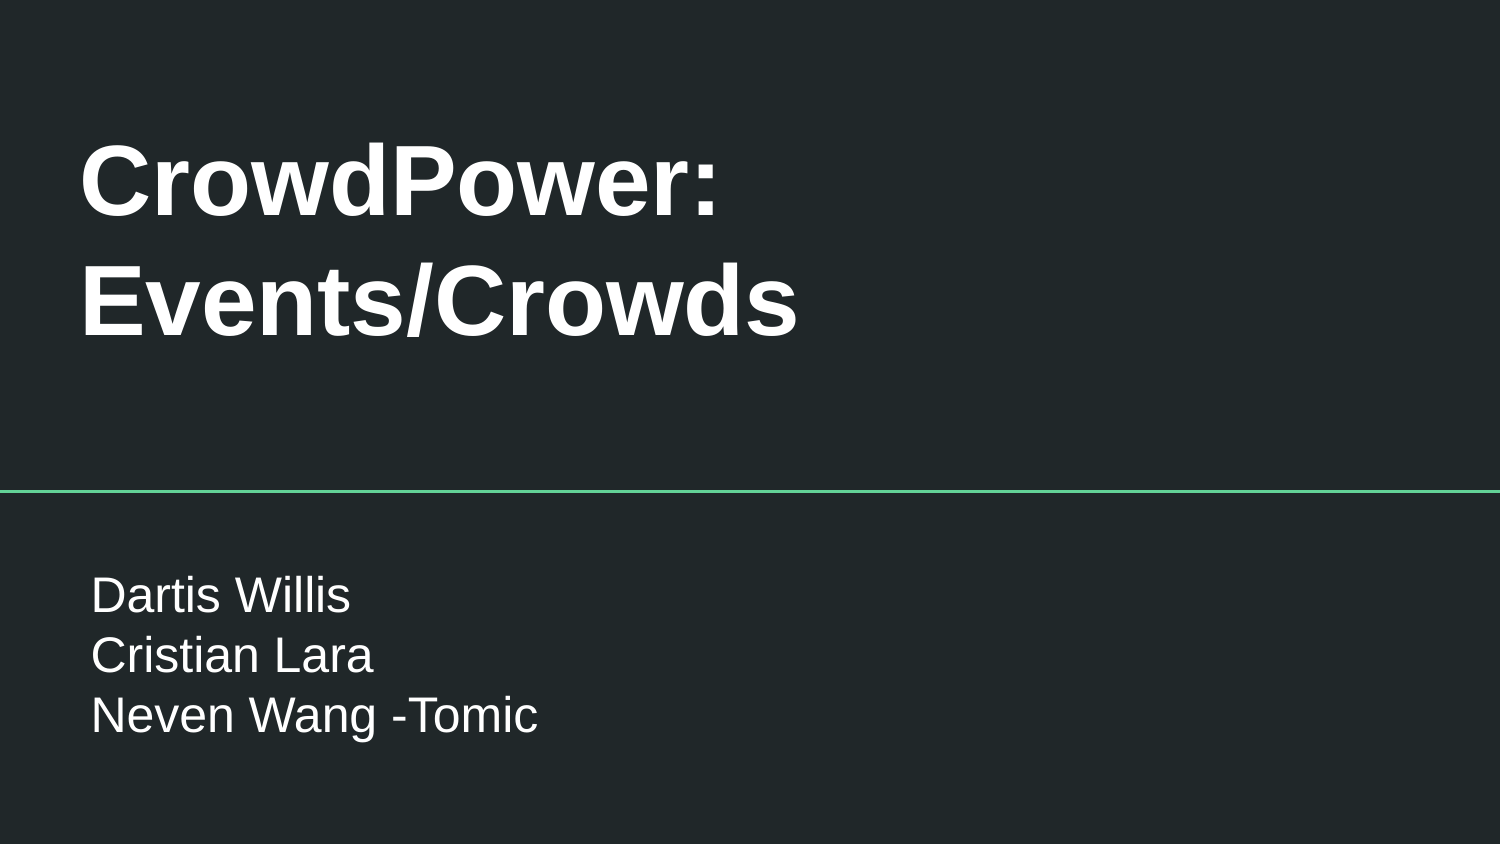

# CrowdPower: Events/Crowds
Dartis Willis
Cristian Lara
Neven Wang -Tomic